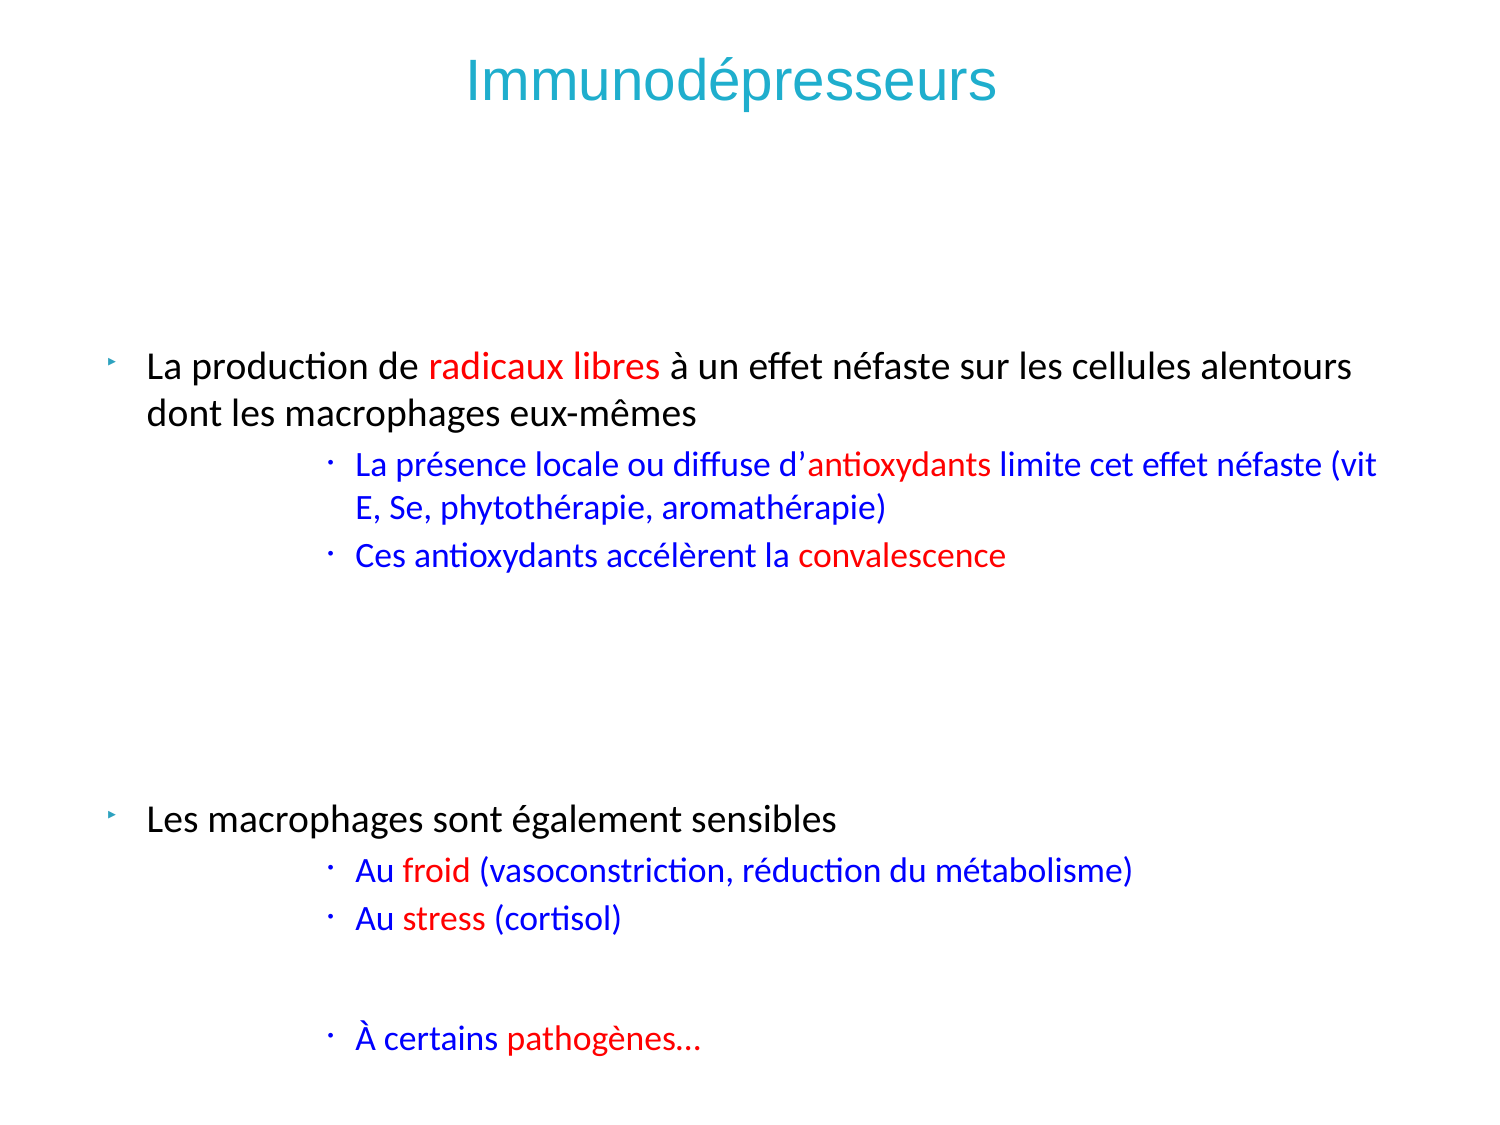

# Immunodépresseurs

La production de radicaux libres à un effet néfaste sur les cellules alentours dont les macrophages eux-mêmes
La présence locale ou diffuse d’antioxydants limite cet effet néfaste (vit E, Se, phytothérapie, aromathérapie)
Ces antioxydants accélèrent la convalescence

Les macrophages sont également sensibles
Au froid (vasoconstriction, réduction du métabolisme)
Au stress (cortisol)

À certains pathogènes…